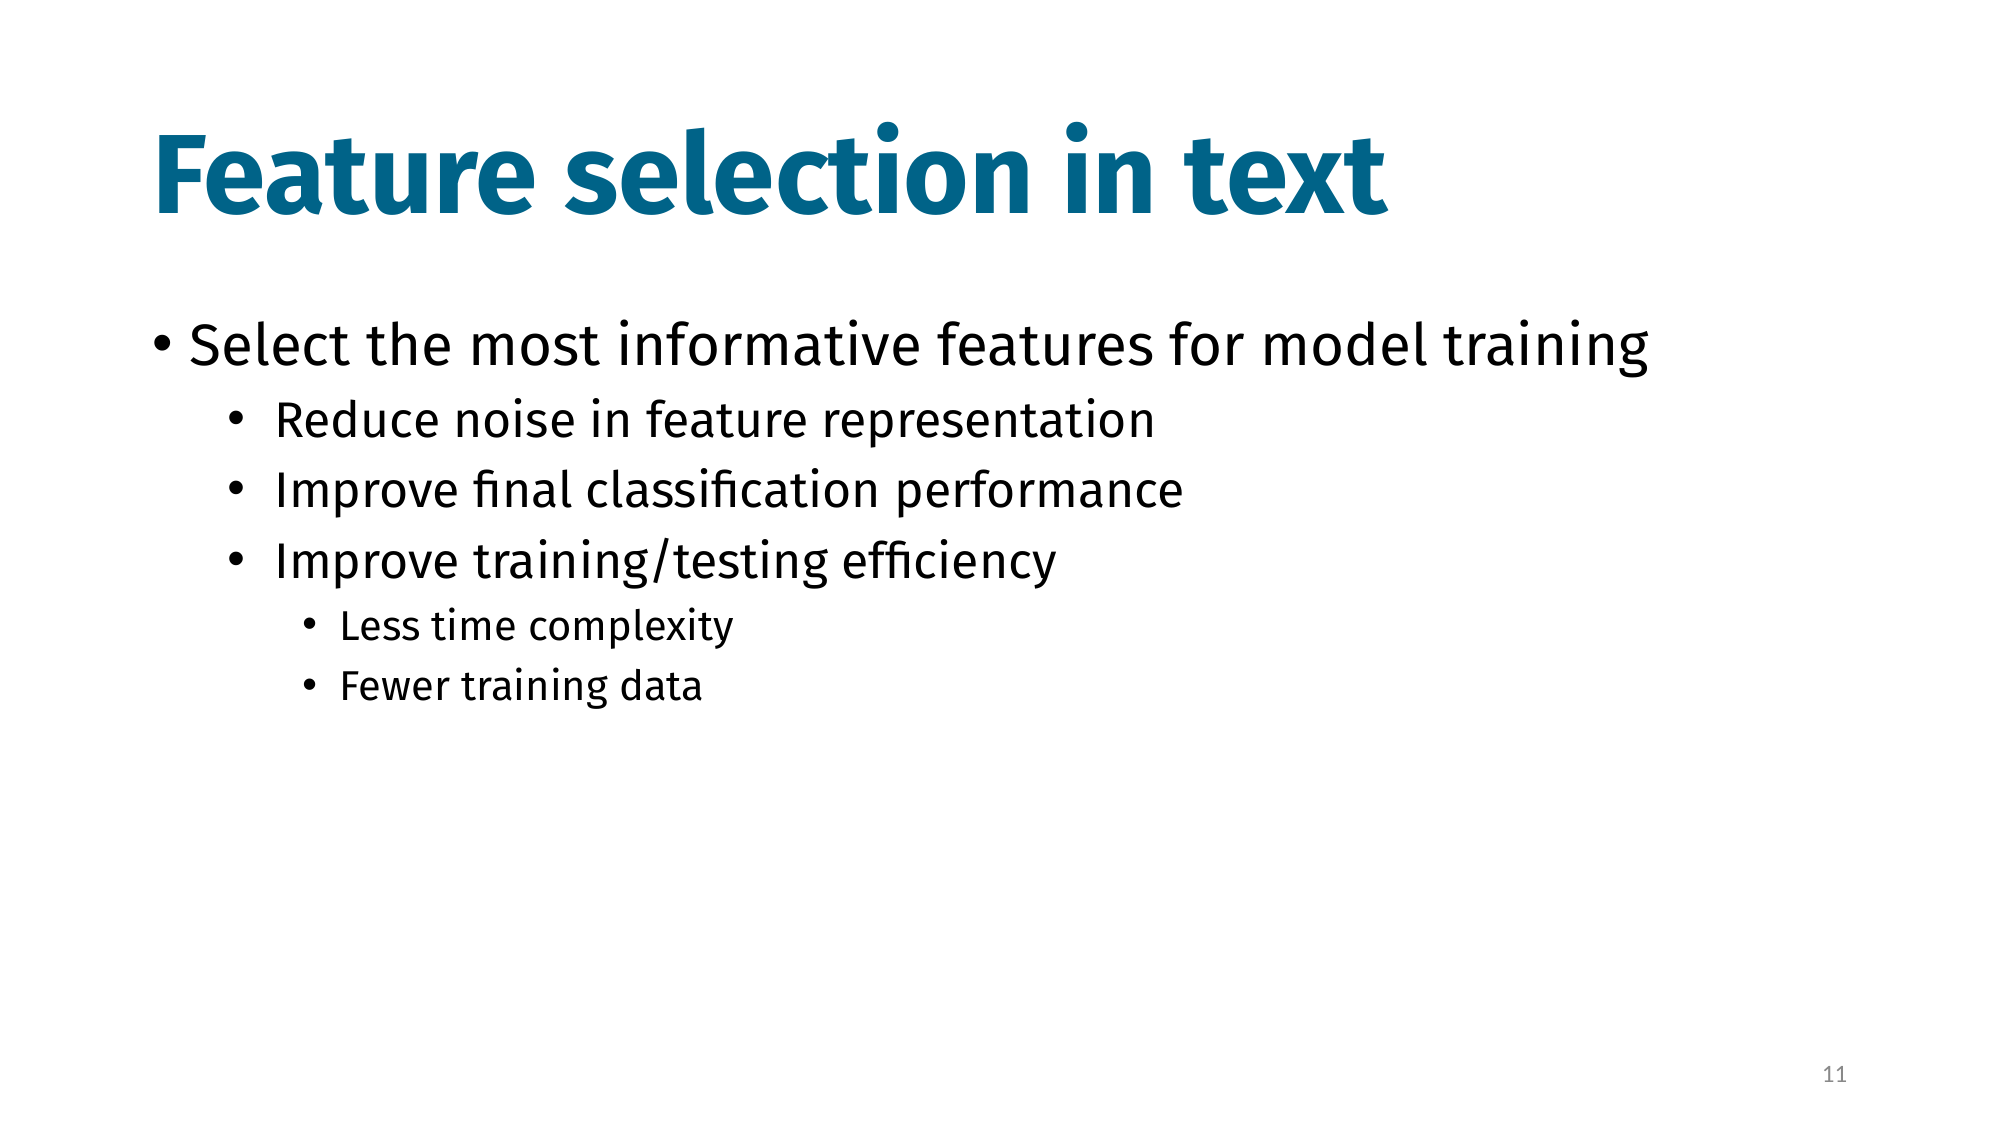

# Feature selection in text
Select the most informative features for model training
Reduce noise in feature representation
Improve final classification performance
Improve training/testing efficiency
Less time complexity
Fewer training data
11